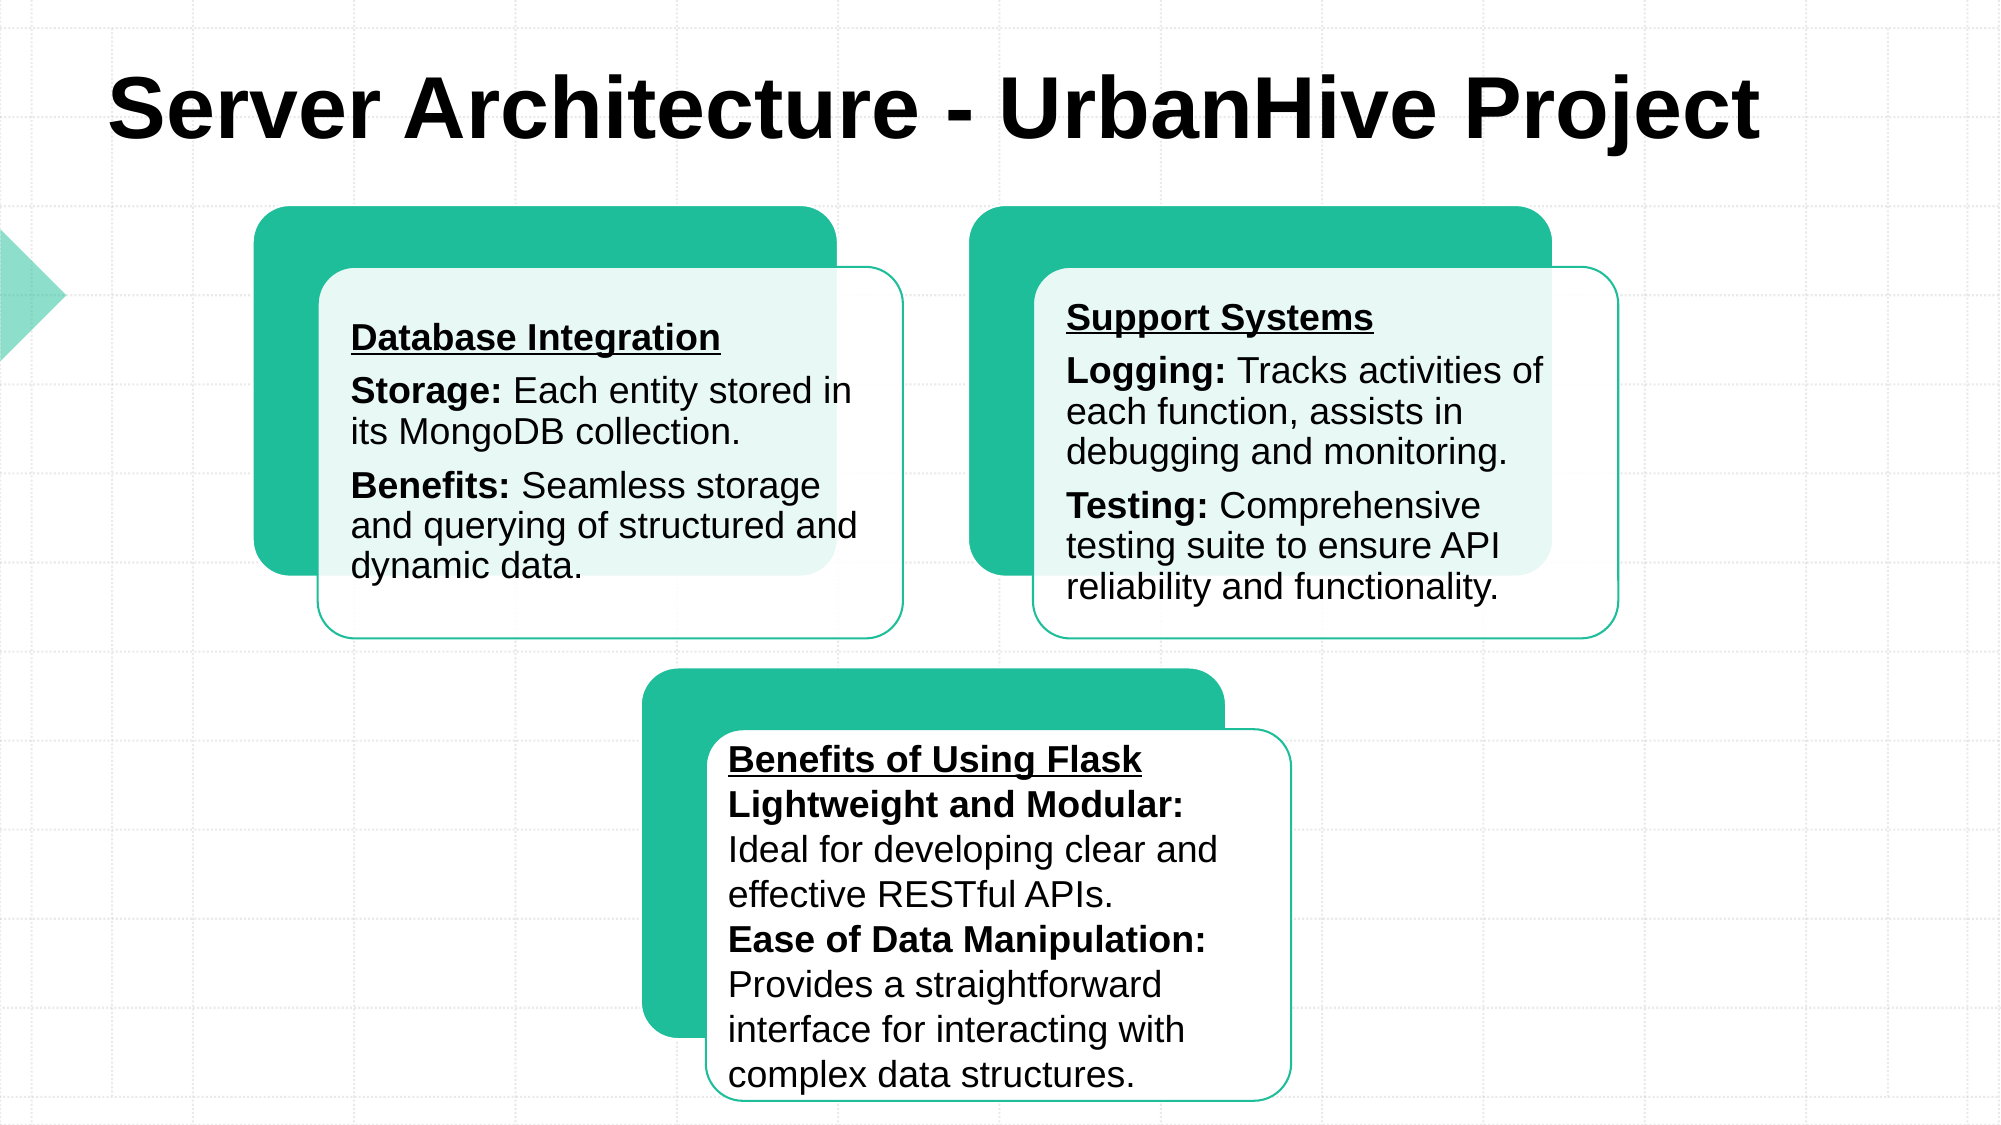

# Server Architecture - UrbanHive Project
Database Integration
Storage: Each entity stored in its MongoDB collection.
Benefits: Seamless storage and querying of structured and dynamic data.
Support Systems
Logging: Tracks activities of each function, assists in debugging and monitoring.
Testing: Comprehensive testing suite to ensure API reliability and functionality.

Benefits of Using Flask
Lightweight and Modular: Ideal for developing clear and effective RESTful APIs.
Ease of Data Manipulation: Provides a straightforward interface for interacting with complex data structures.